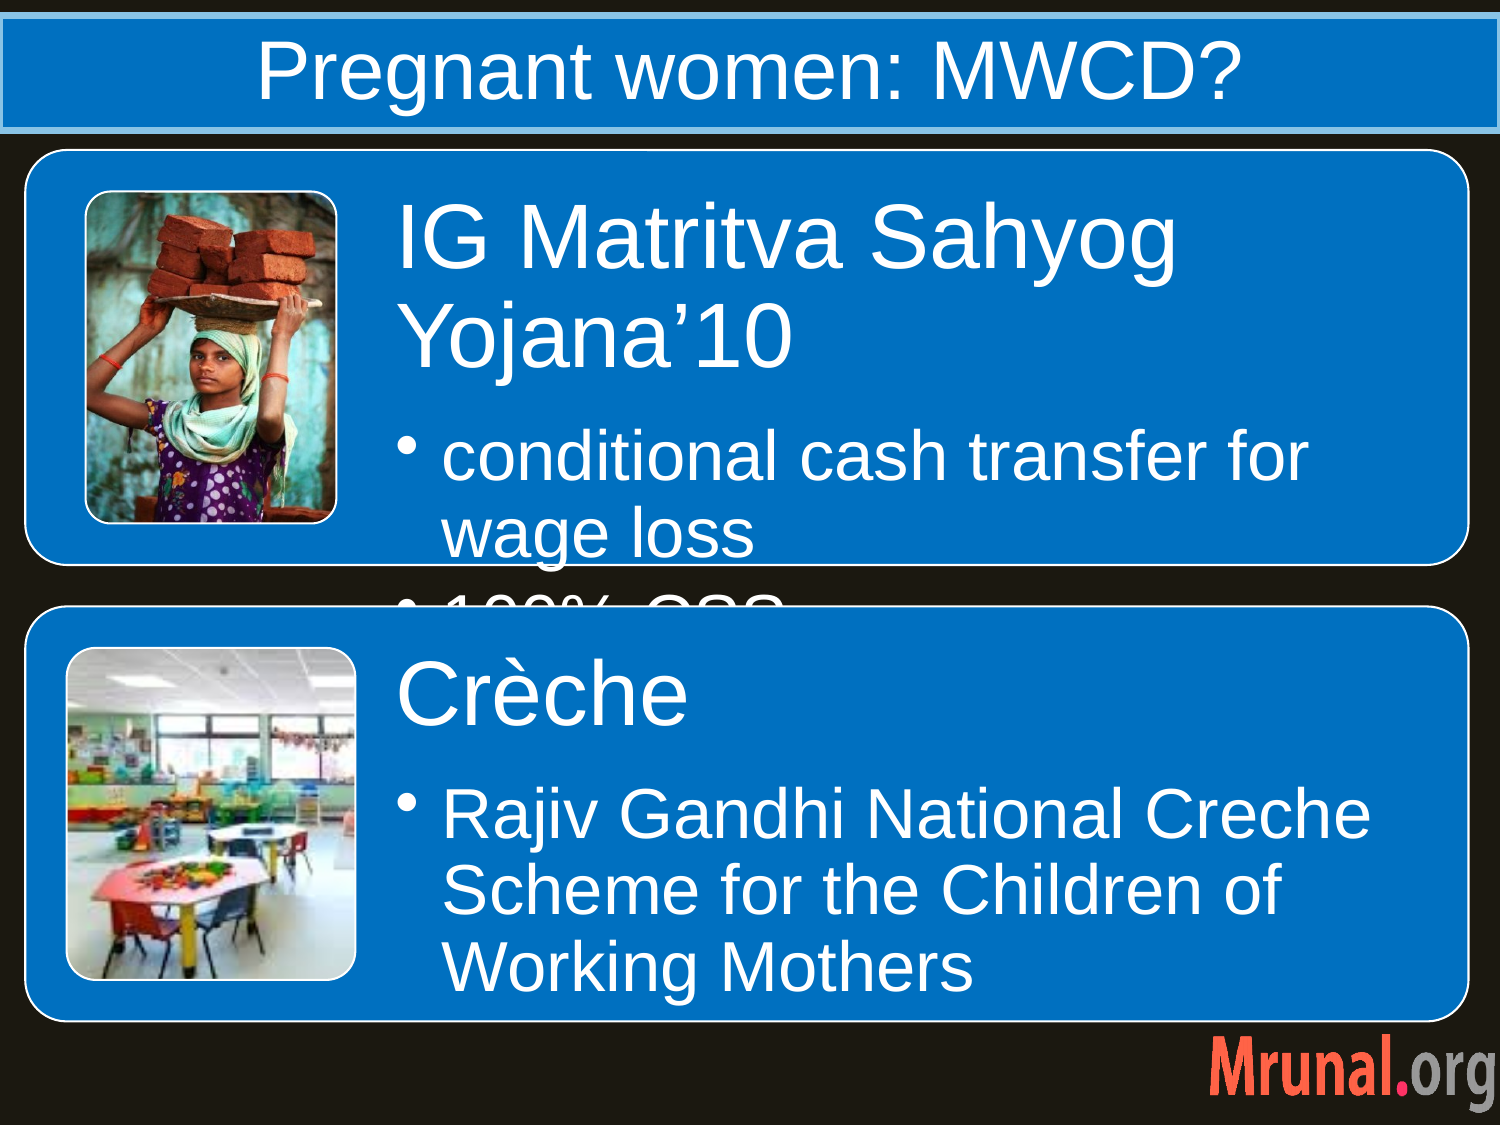

# Pregnant women: MWCD?
IG Matritva Sahyog Yojana’10
conditional cash transfer for wage loss
100% CSS
Crèche
Rajiv Gandhi National Creche Scheme for the Children of Working Mothers